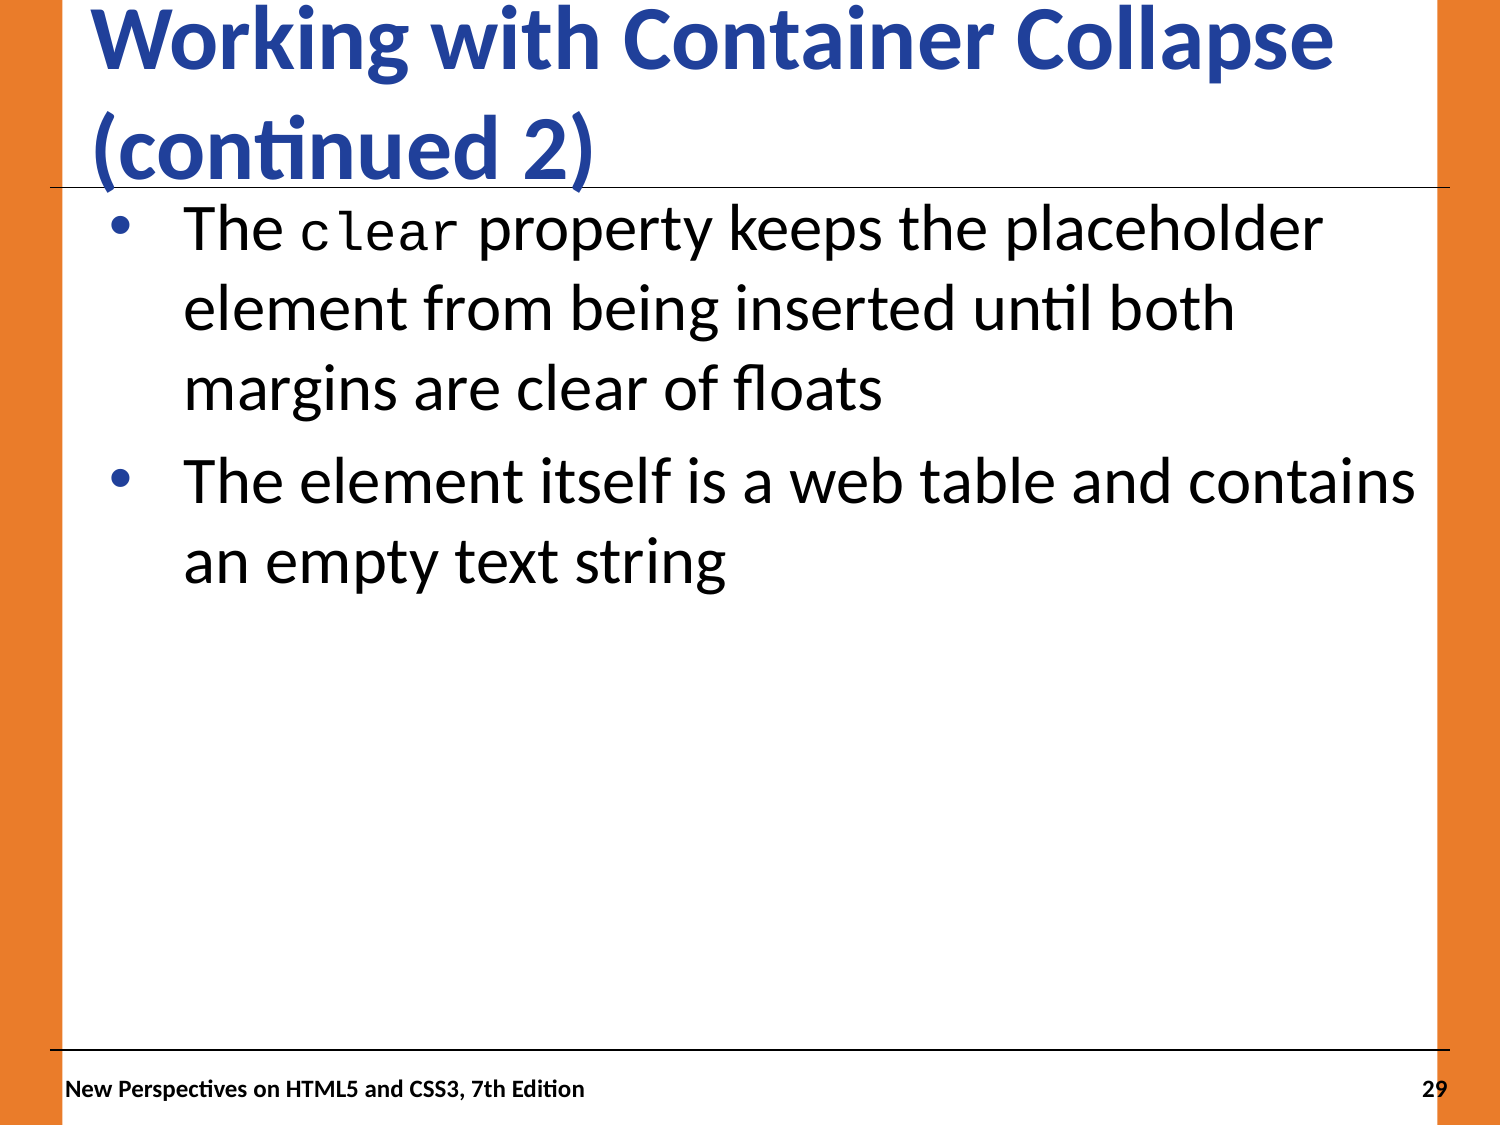

# Working with Container Collapse (continued 2)
The clear property keeps the placeholder element from being inserted until both margins are clear of floats
The element itself is a web table and contains an empty text string
New Perspectives on HTML5 and CSS3, 7th Edition
29